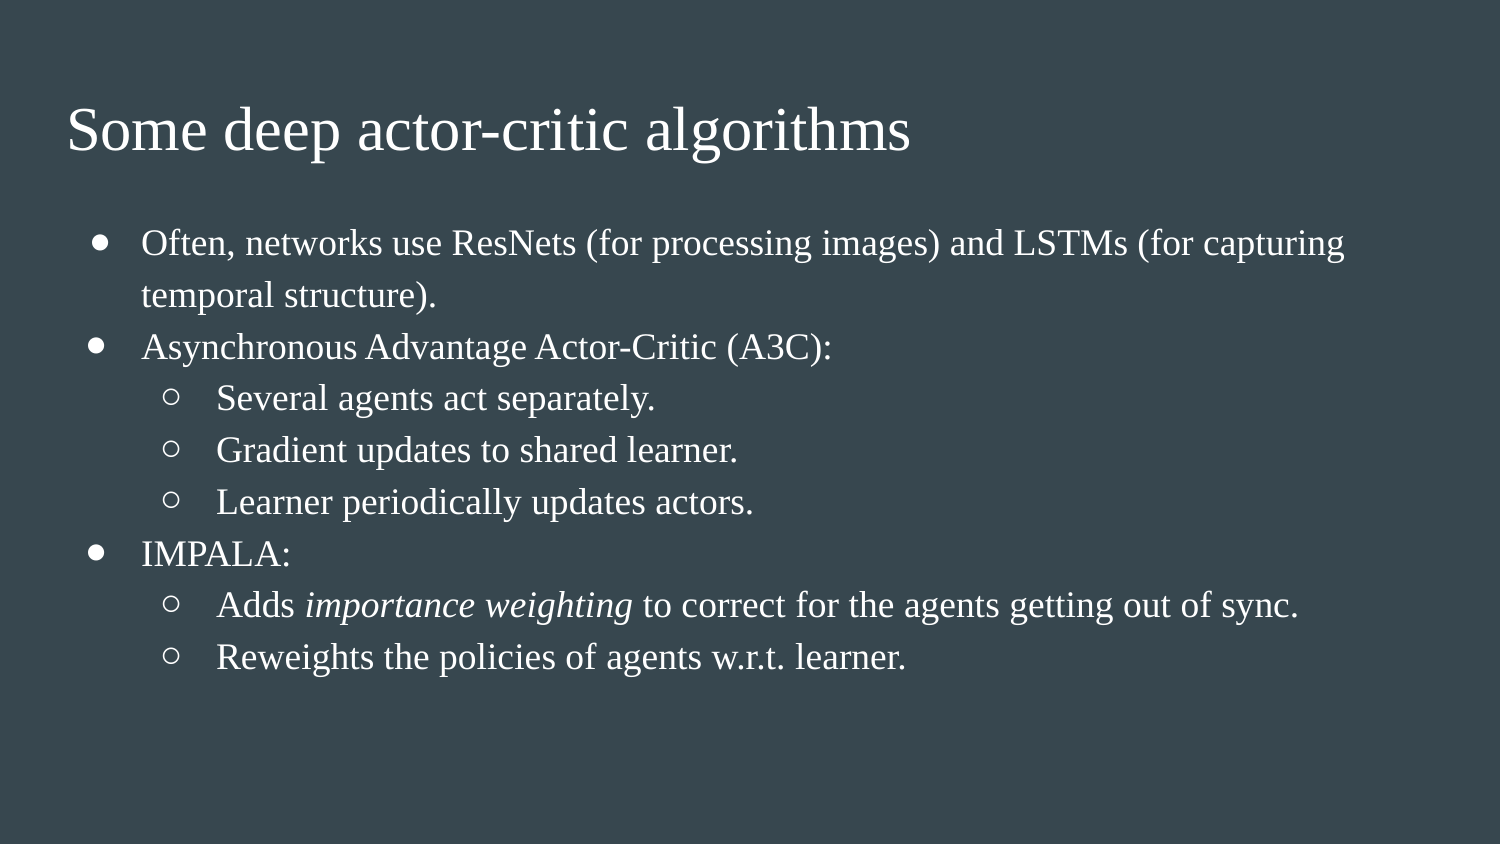

# Some deep actor-critic algorithms
Often, networks use ResNets (for processing images) and LSTMs (for capturing temporal structure).
Asynchronous Advantage Actor-Critic (A3C):
Several agents act separately.
Gradient updates to shared learner.
Learner periodically updates actors.
IMPALA:
Adds importance weighting to correct for the agents getting out of sync.
Reweights the policies of agents w.r.t. learner.